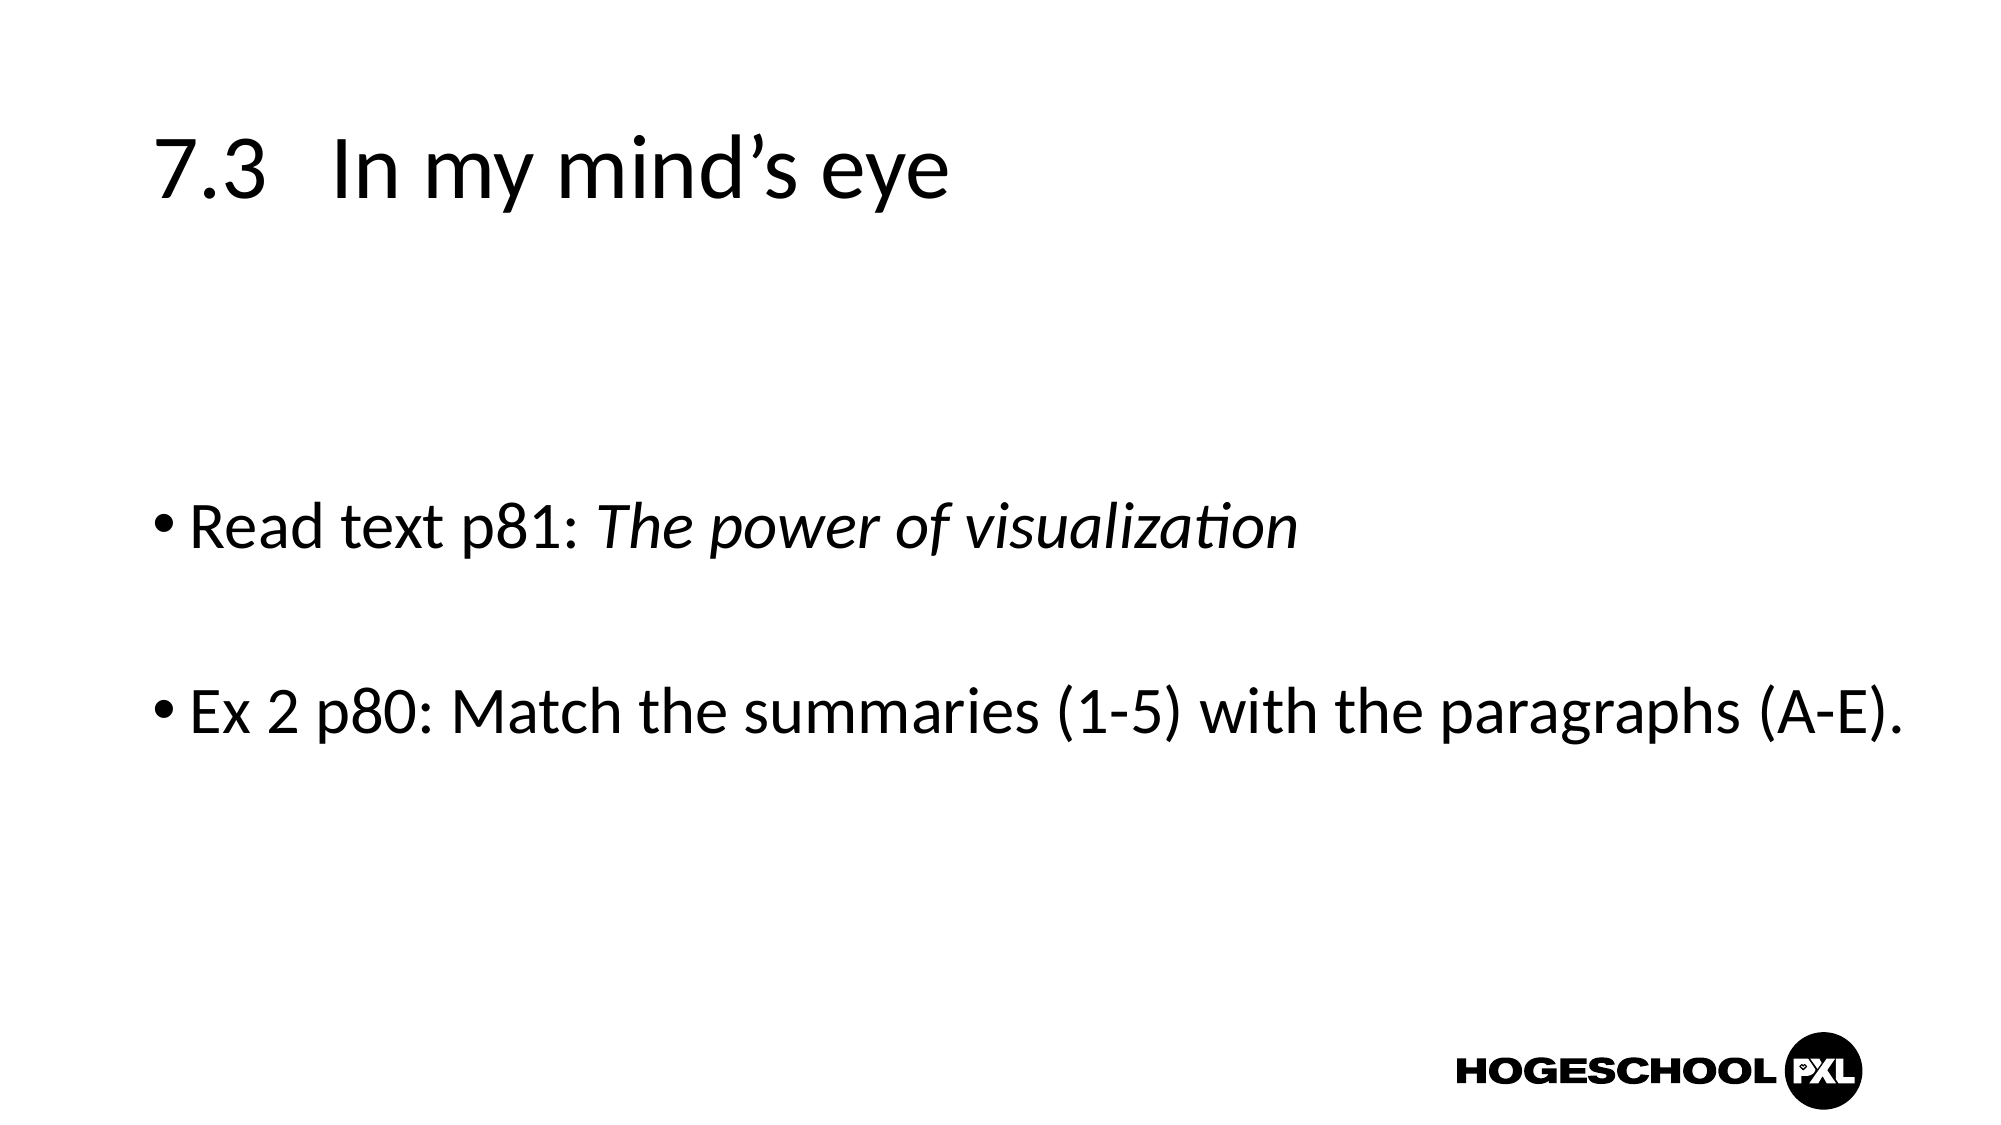

# 7.3   In my mind’s eye

Read text p81: The power of visualization

Ex 2 p80: Match the summaries (1-5) with the paragraphs (A-E).